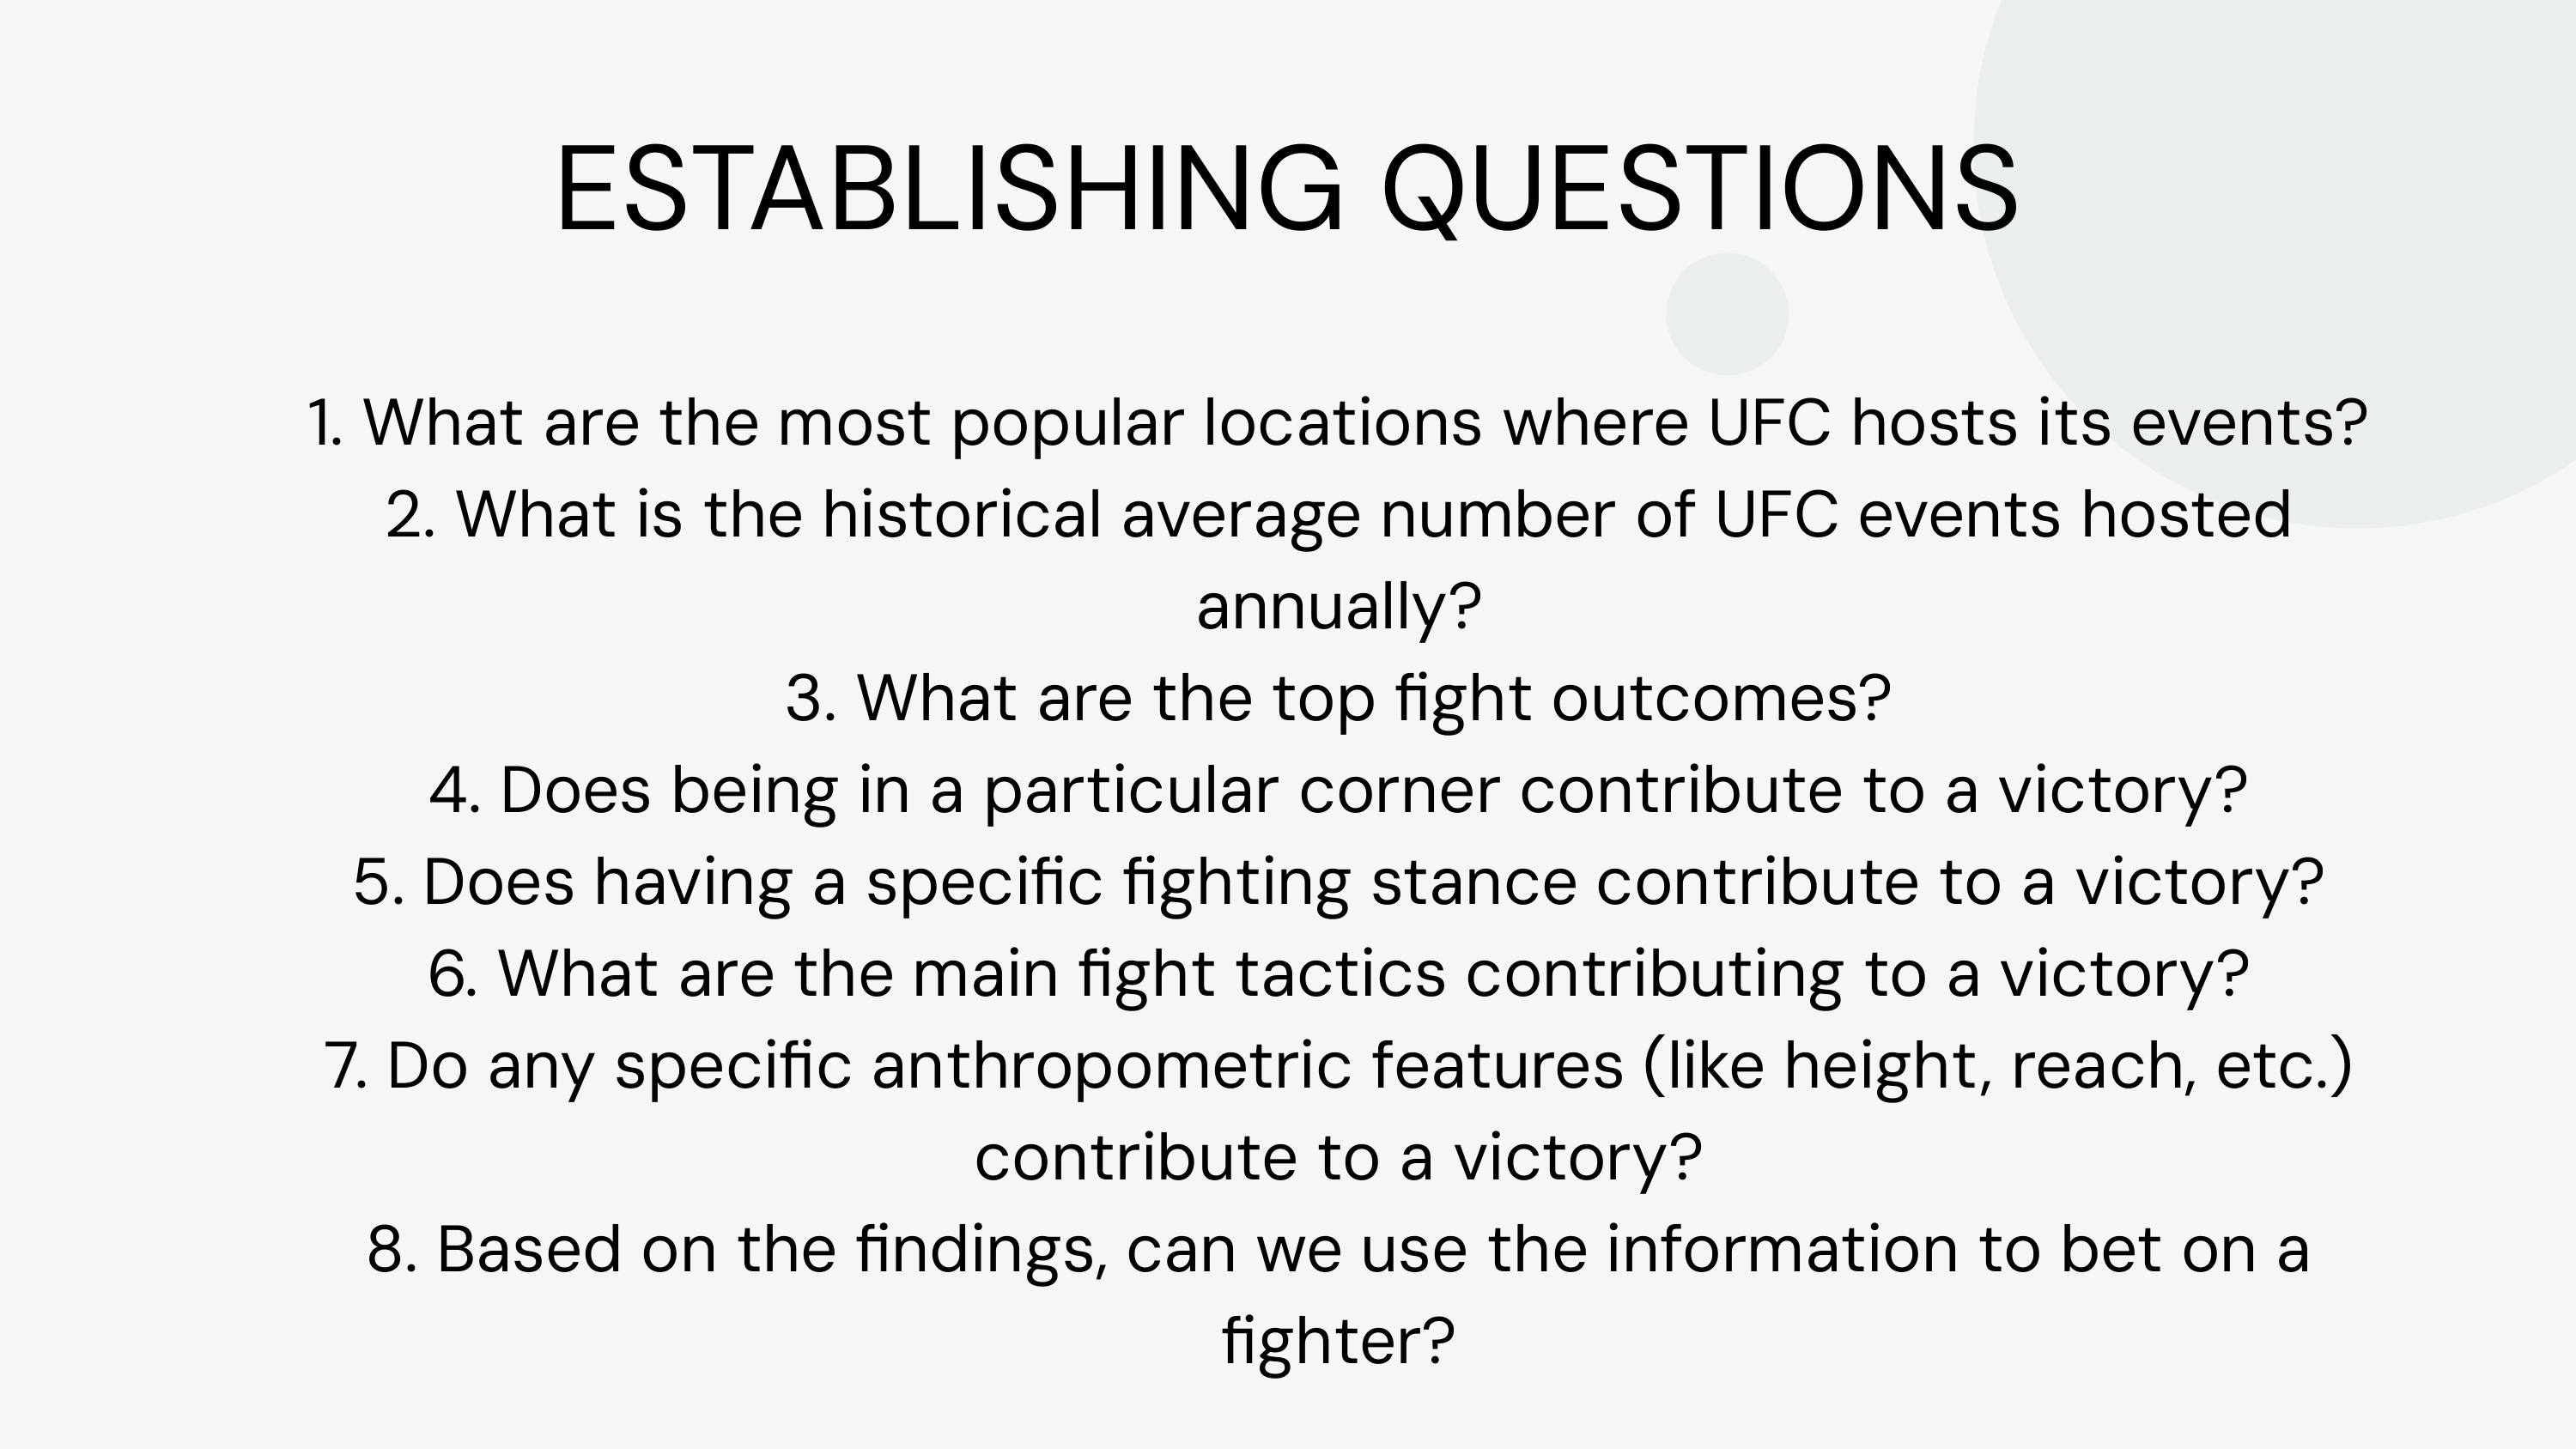

ESTABLISHING QUESTIONS

1. What are the most popular locations where UFC hosts its events?
2. What is the historical average number of UFC events hosted annually?
3. What are the top fight outcomes?
4. Does being in a particular corner contribute to a victory?
5. Does having a specific fighting stance contribute to a victory?
6. What are the main fight tactics contributing to a victory?
7. Do any specific anthropometric features (like height, reach, etc.) contribute to a victory?
8. Based on the findings, can we use the information to bet on a fighter?